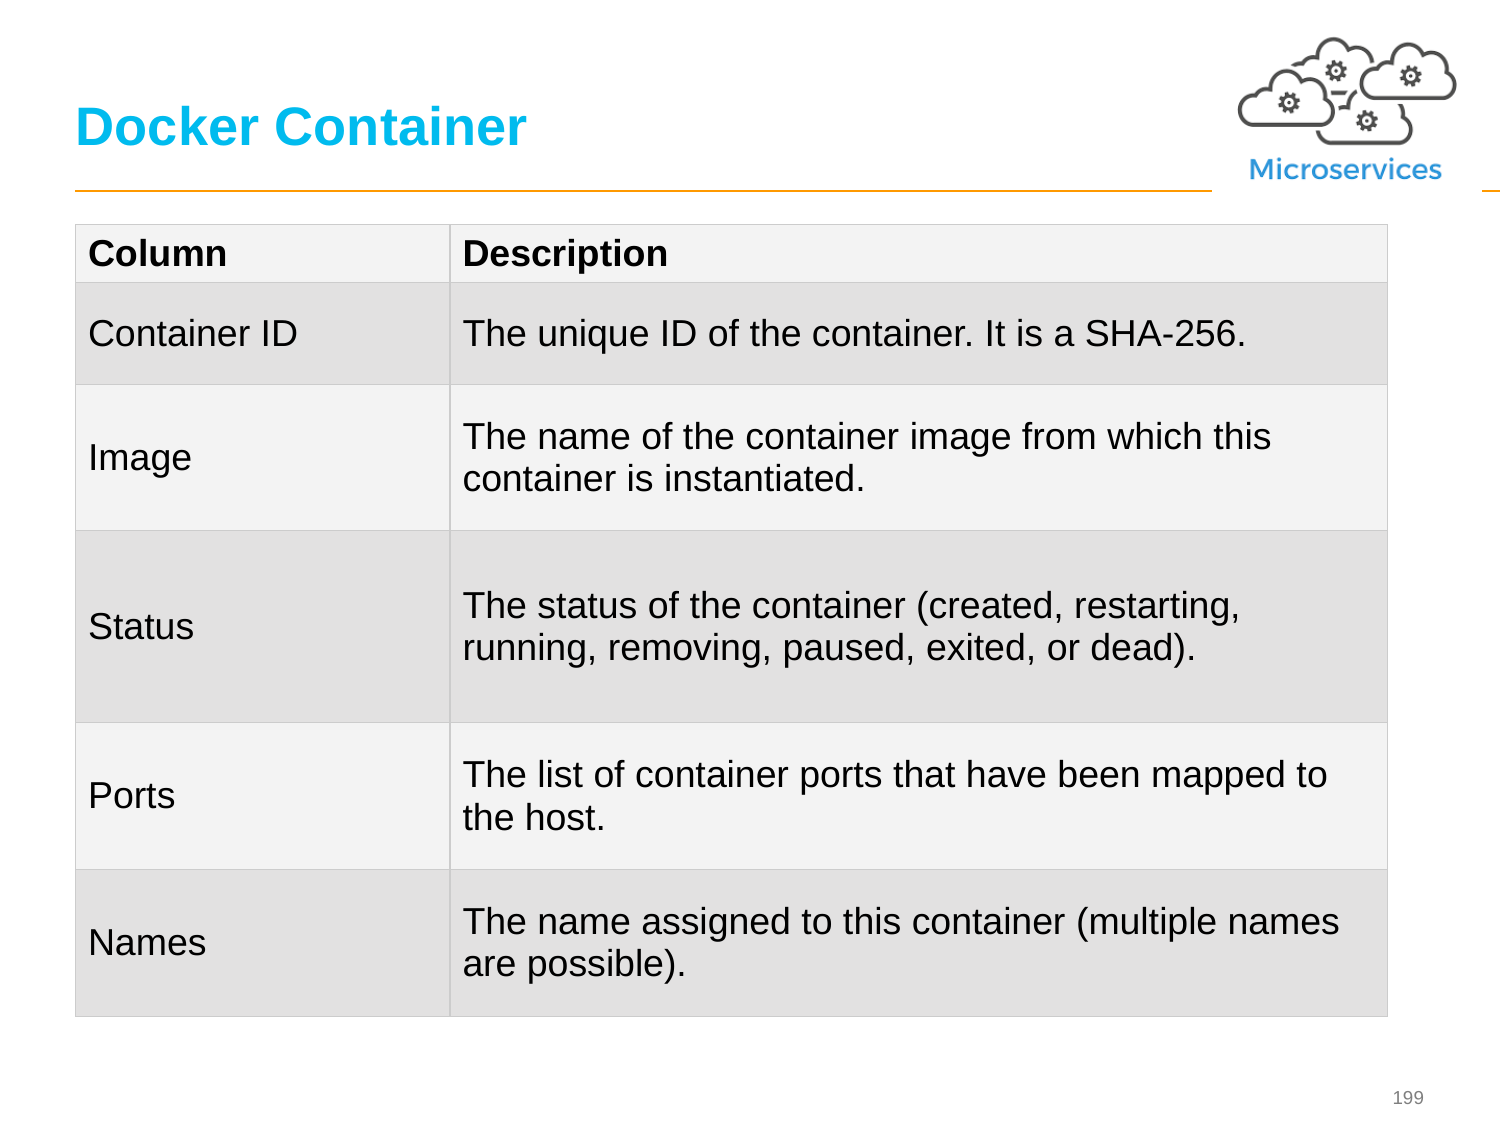

# Docker Container
| Column | Description |
| --- | --- |
| Container ID | The unique ID of the container. It is a SHA-256. |
| Image | The name of the container image from which this container is instantiated. |
| Status | The status of the container (created, restarting, running, removing, paused, exited, or dead). |
| Ports | The list of container ports that have been mapped to the host. |
| Names | The name assigned to this container (multiple names are possible). |